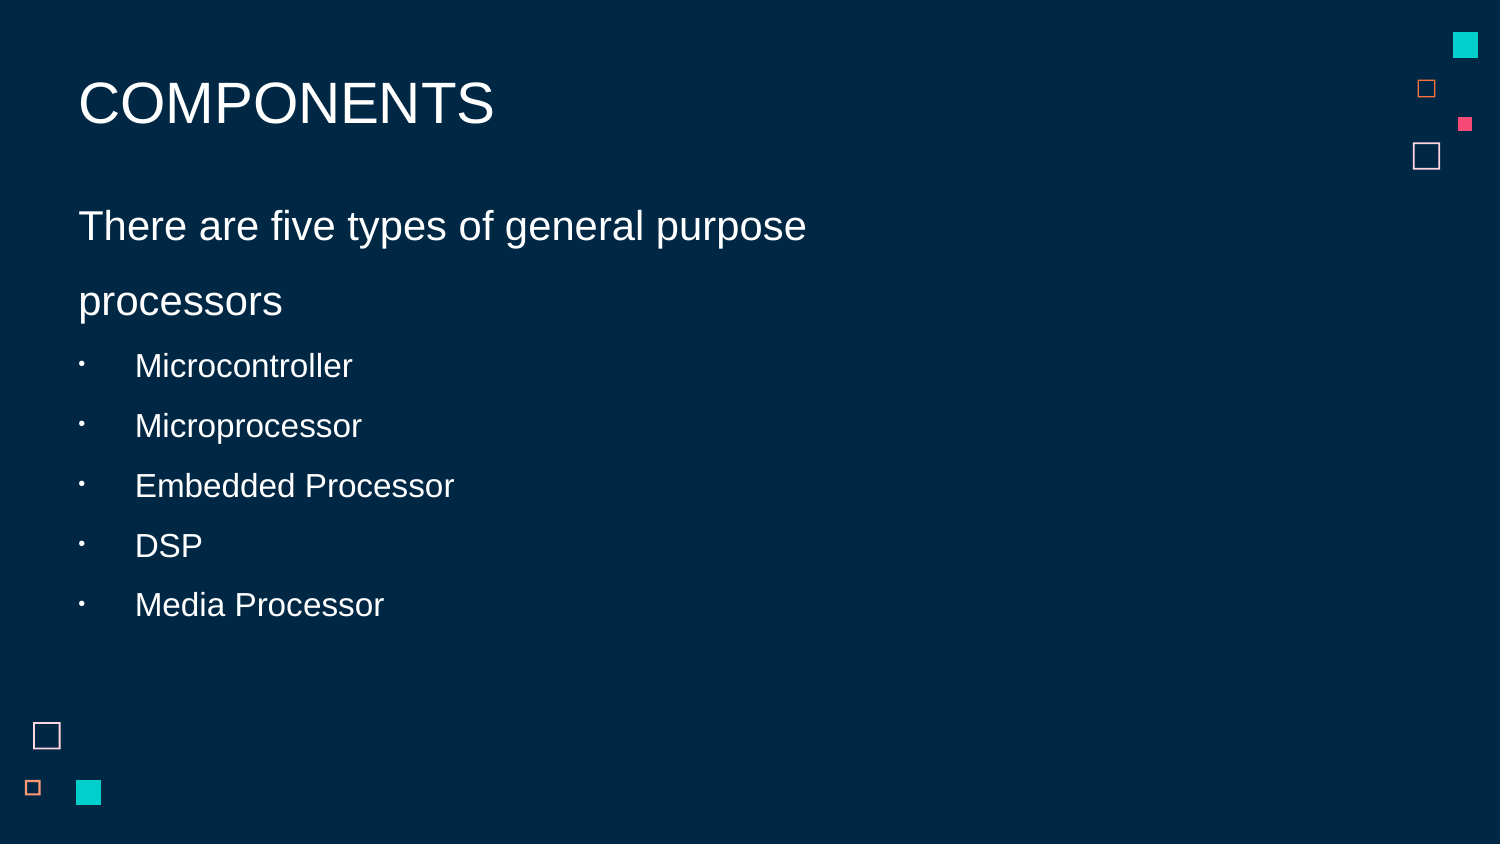

COMPONENTS
There are five types of general purpose processors
Microcontroller
Microprocessor
Embedded Processor
DSP
Media Processor